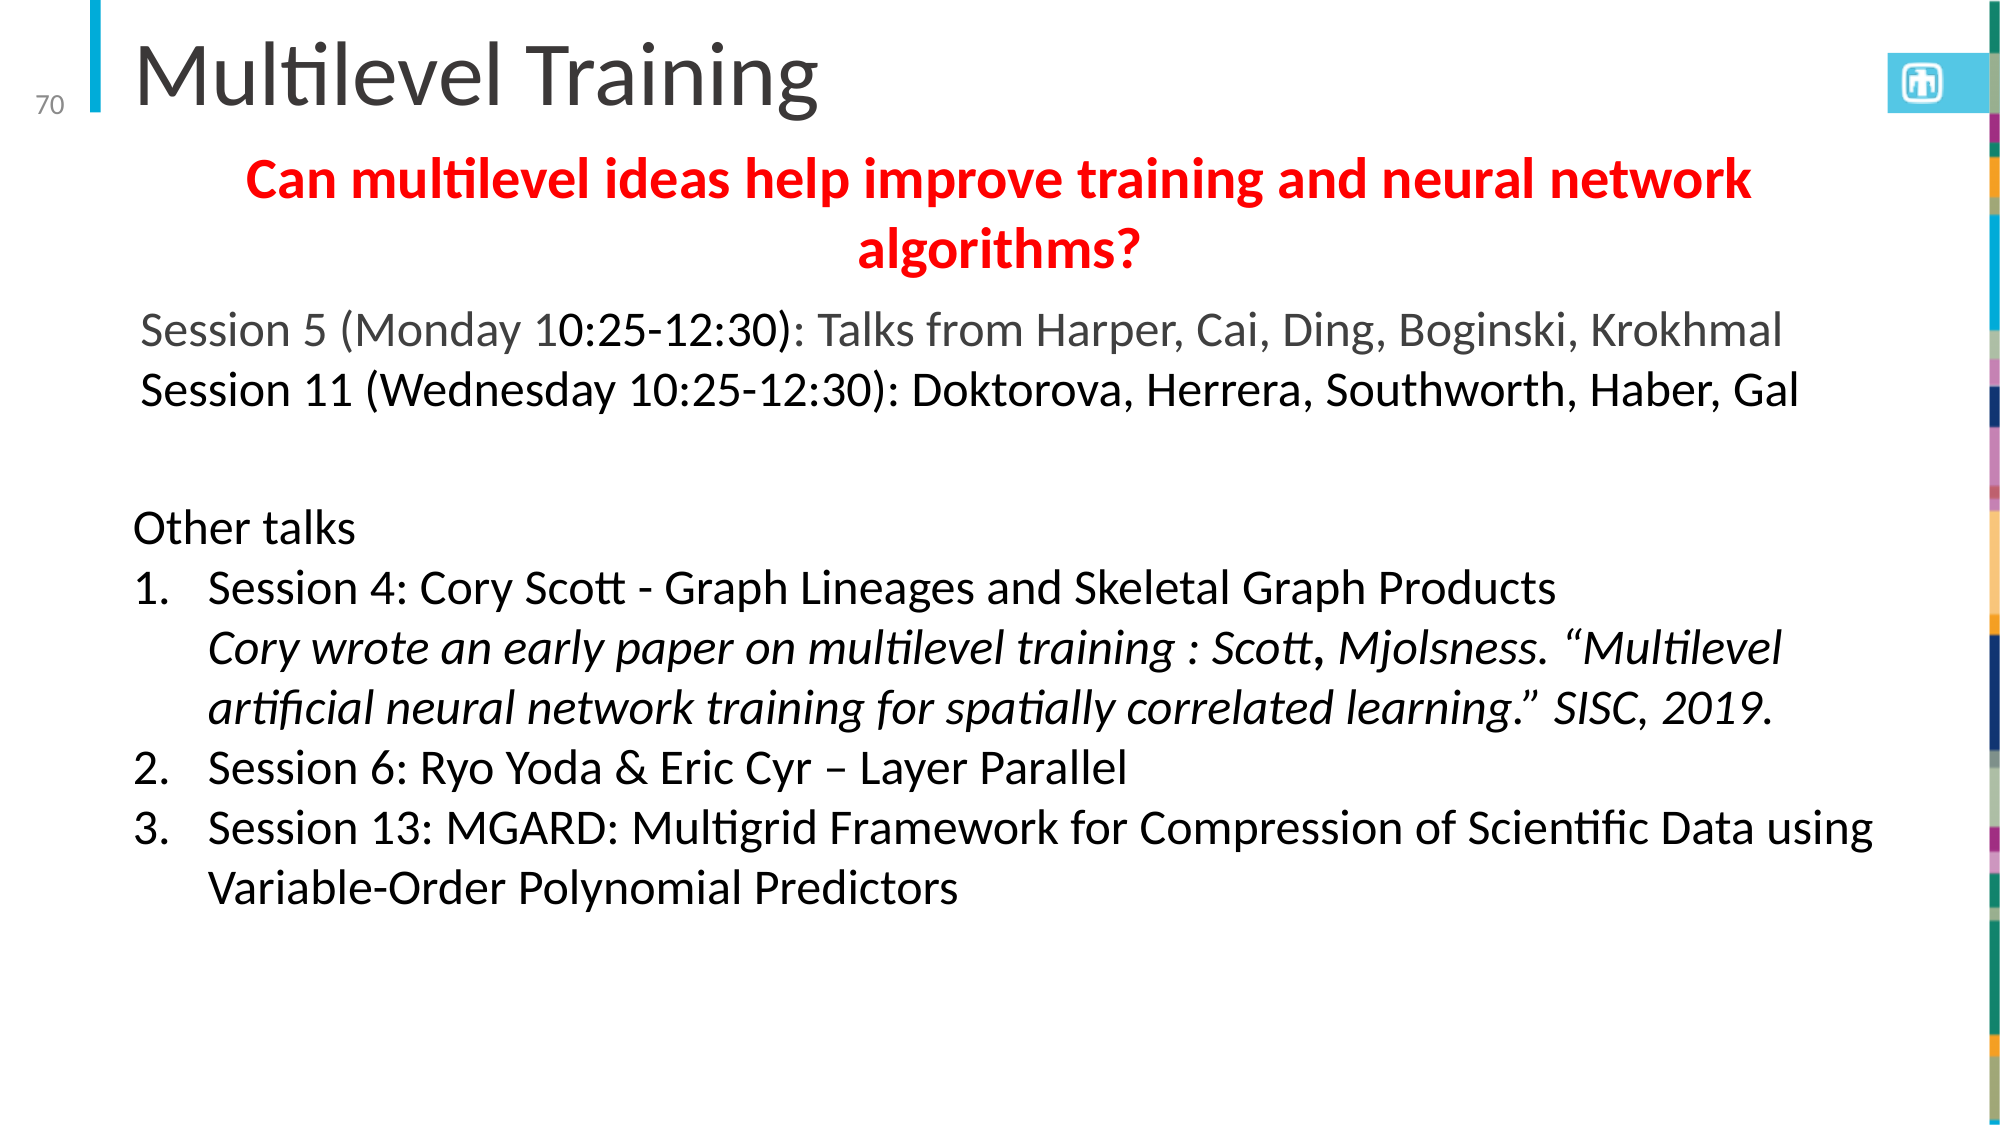

# Multilevel Training
70
Can multilevel ideas help improve training and neural network algorithms?
Session 5 (Monday 10:25-12:30): Talks from Harper, Cai, Ding, Boginski, Krokhmal
Session 11 (Wednesday 10:25-12:30): Doktorova, Herrera, Southworth, Haber, Gal
Other talks
Session 4: Cory Scott - Graph Lineages and Skeletal Graph Products
Cory wrote an early paper on multilevel training : Scott, Mjolsness. “Multilevel artificial neural network training for spatially correlated learning.” SISC, 2019.
Session 6: Ryo Yoda & Eric Cyr – Layer Parallel
Session 13: MGARD: Multigrid Framework for Compression of Scientific Data using Variable-Order Polynomial Predictors